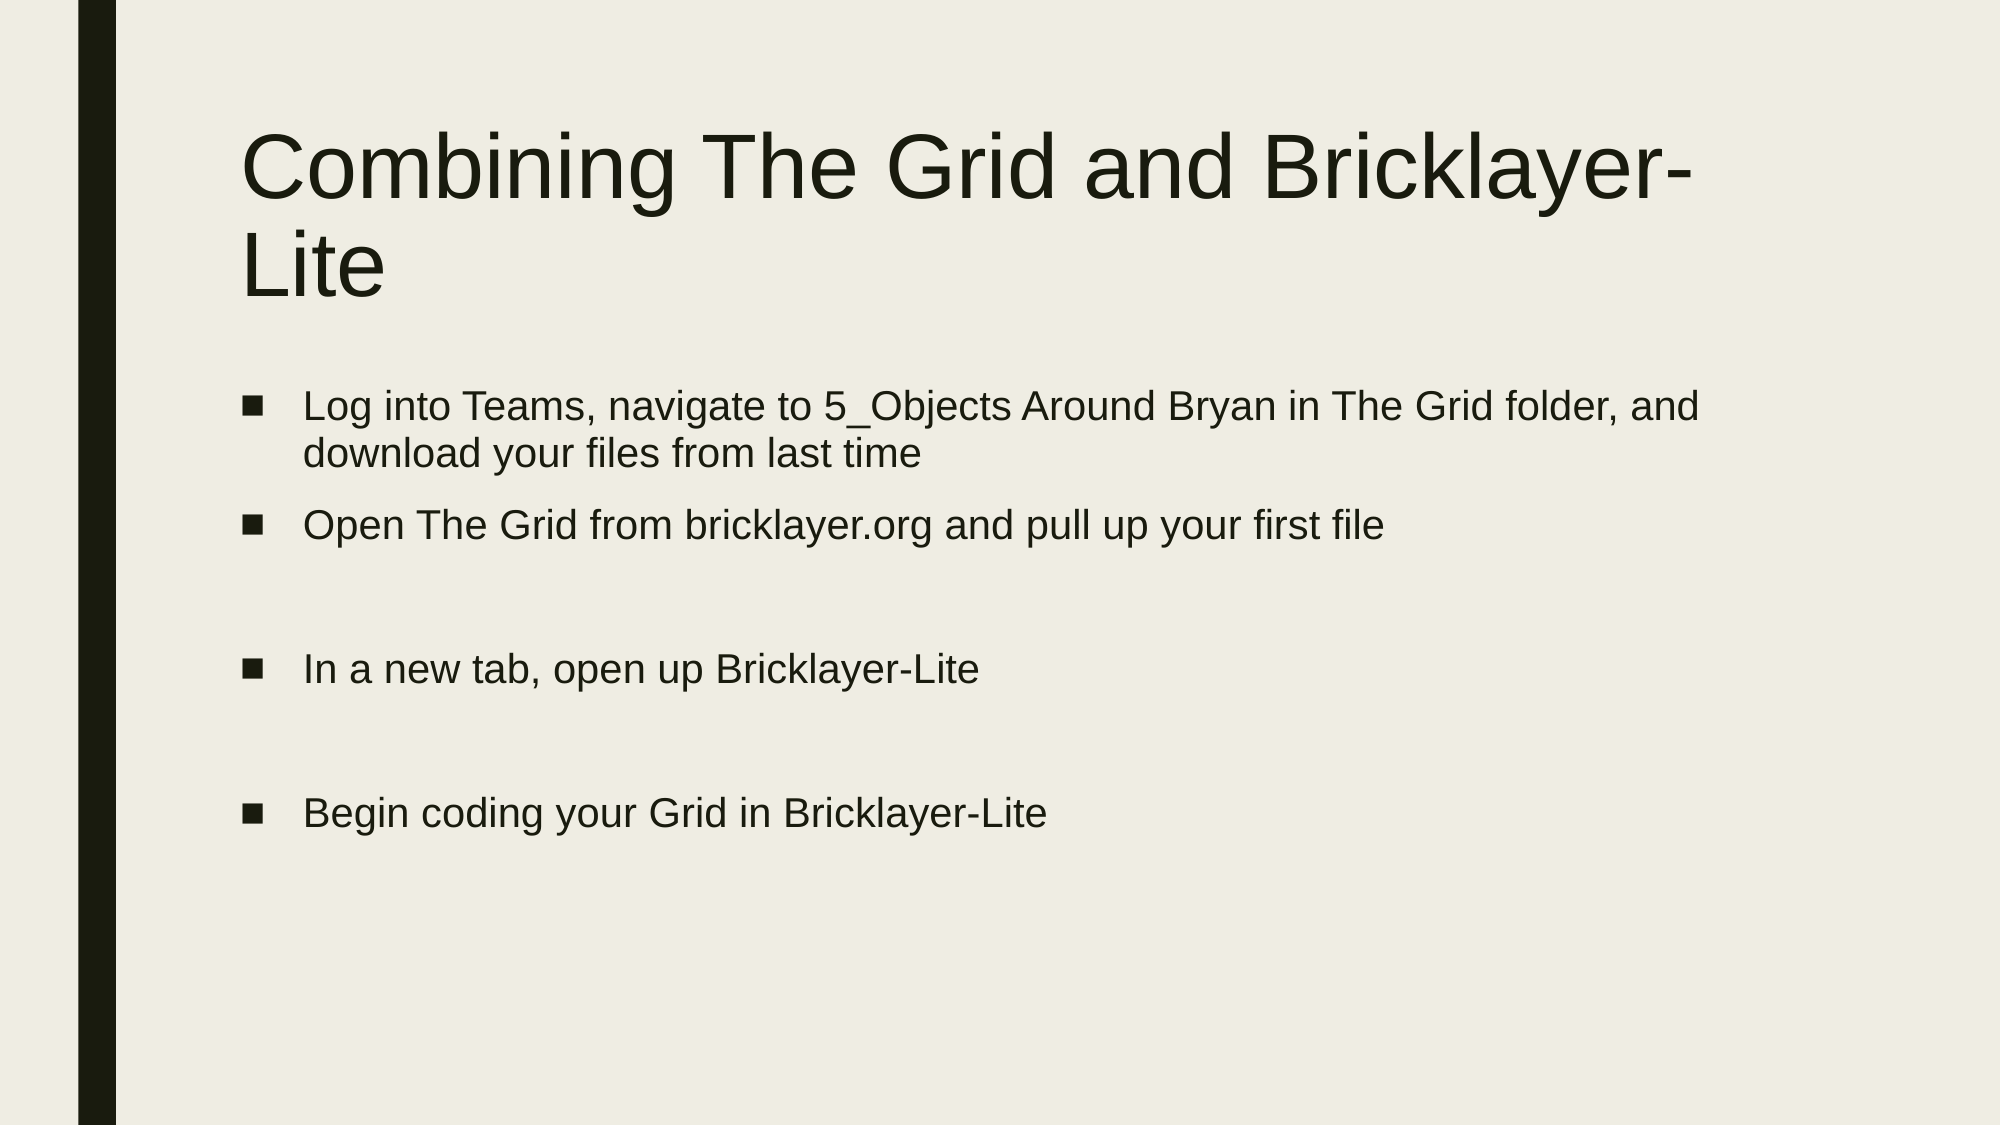

# Combining The Grid and Bricklayer-Lite
Log into Teams, navigate to 5_Objects Around Bryan in The Grid folder, and download your files from last time
Open The Grid from bricklayer.org and pull up your first file

In a new tab, open up Bricklayer-Lite

Begin coding your Grid in Bricklayer-Lite